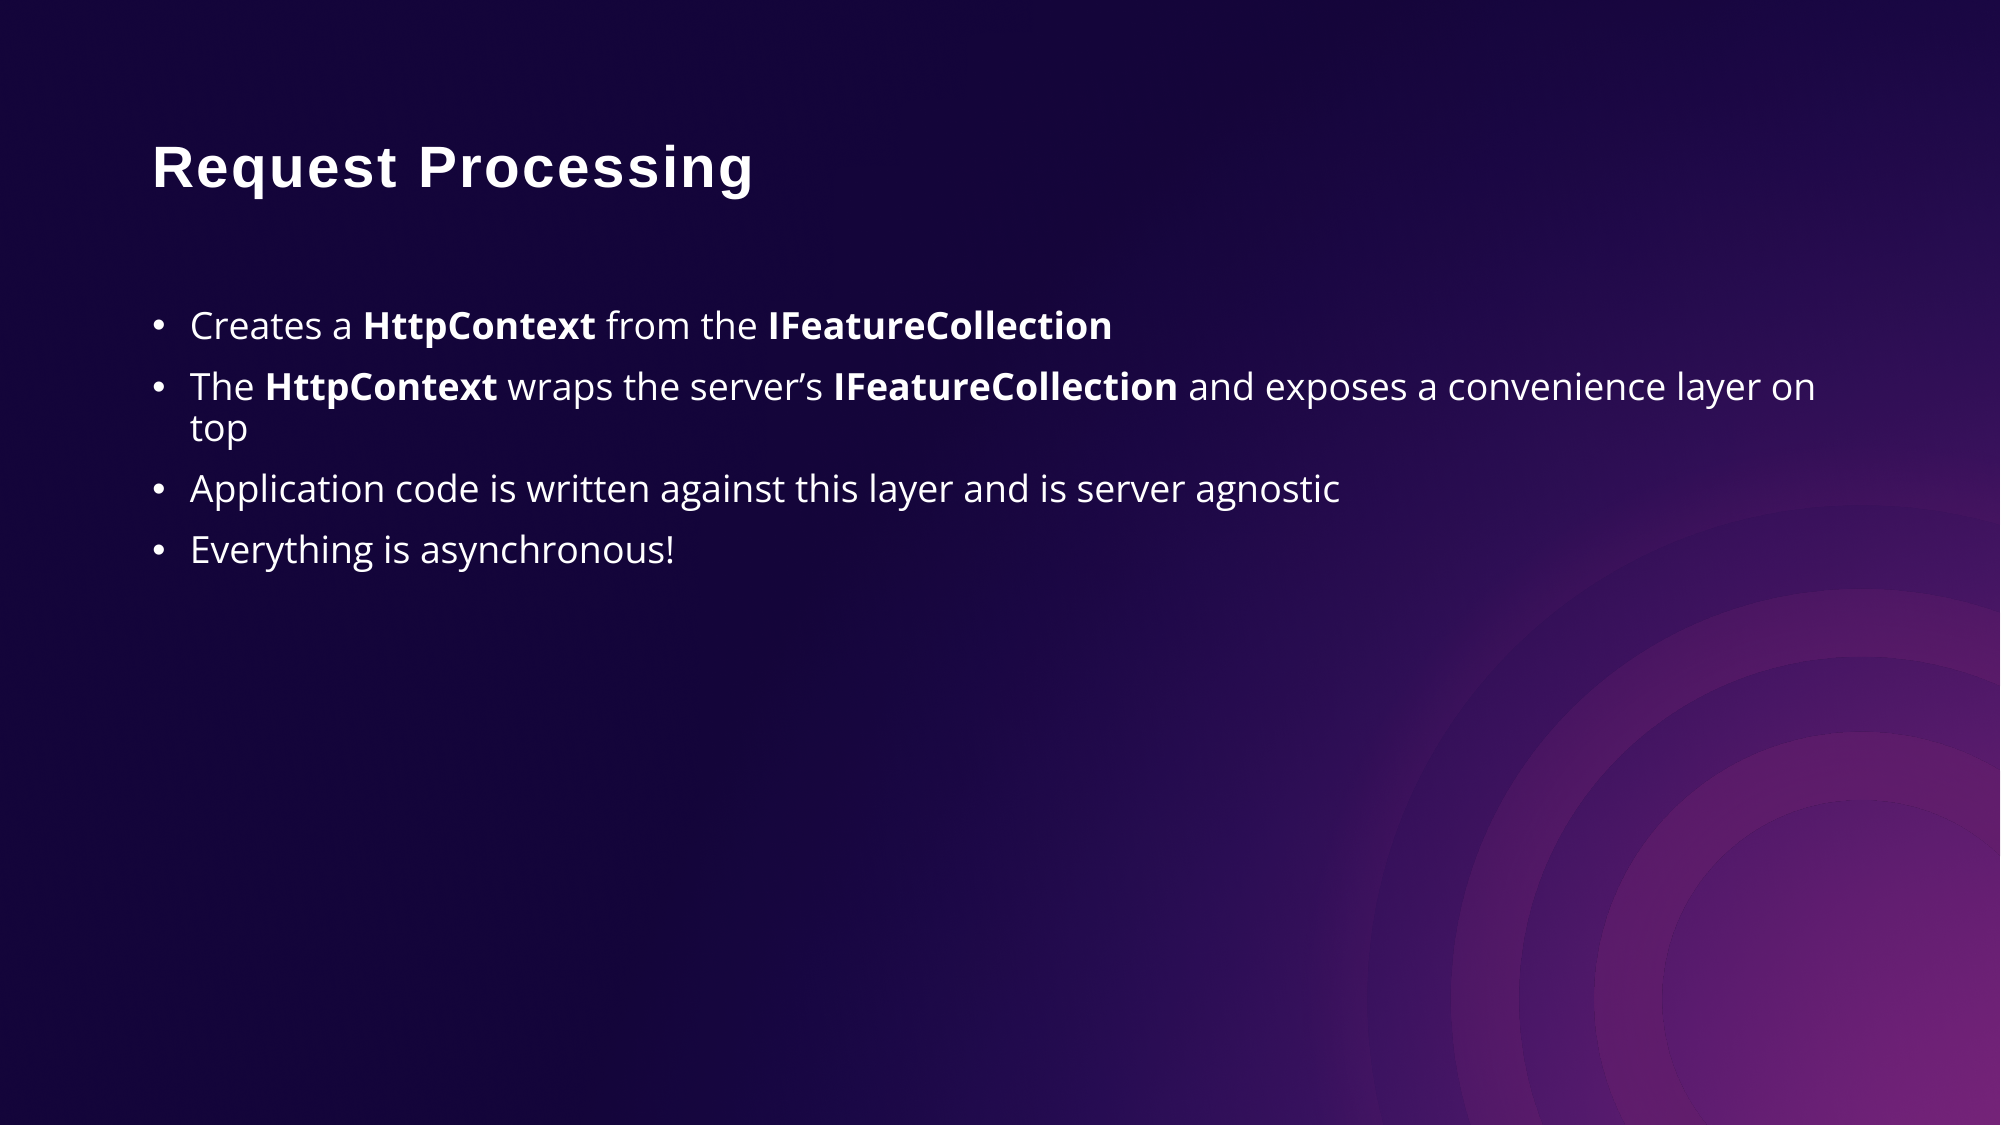

# Request Processing
Creates a HttpContext from the IFeatureCollection
The HttpContext wraps the server’s IFeatureCollection and exposes a convenience layer on top
Application code is written against this layer and is server agnostic
Everything is asynchronous!